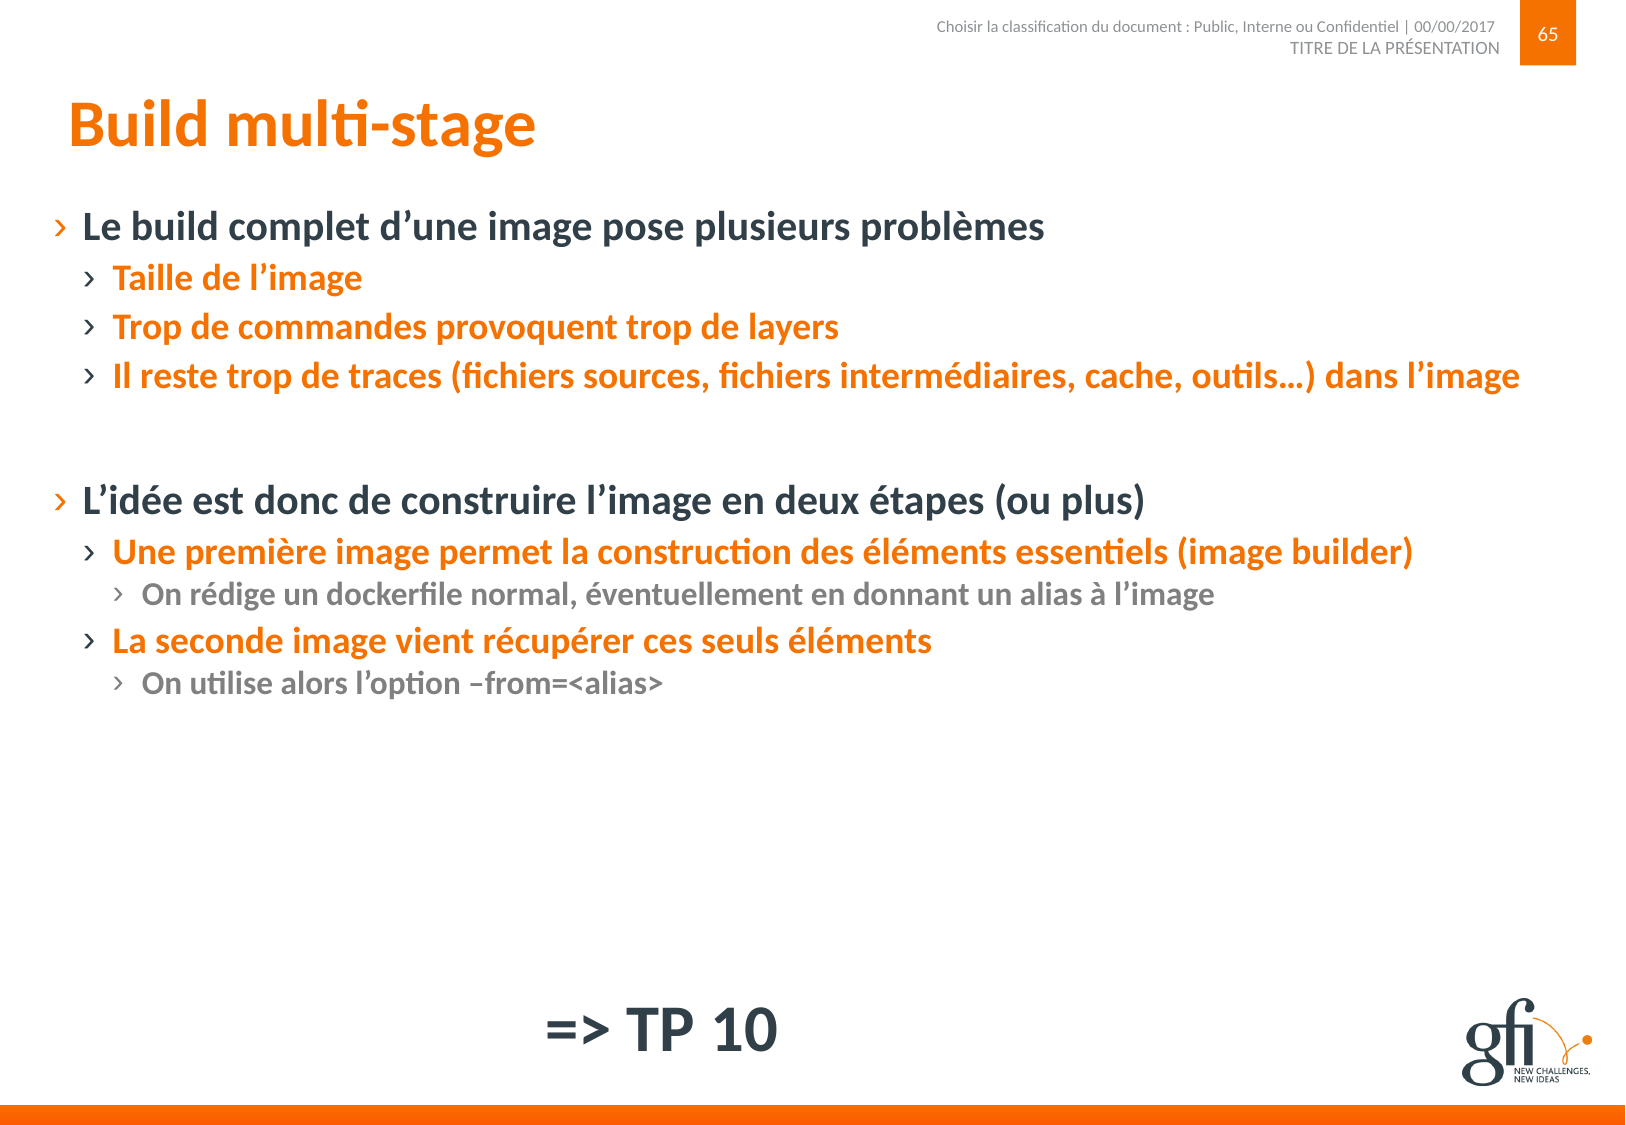

65
TITRE DE LA PRÉSENTATION
Choisir la classification du document : Public, Interne ou Confidentiel | 00/00/2017
# Build multi-stage
Le build complet d’une image pose plusieurs problèmes
Taille de l’image
Trop de commandes provoquent trop de layers
Il reste trop de traces (fichiers sources, fichiers intermédiaires, cache, outils…) dans l’image

L’idée est donc de construire l’image en deux étapes (ou plus)
Une première image permet la construction des éléments essentiels (image builder)
On rédige un dockerfile normal, éventuellement en donnant un alias à l’image
La seconde image vient récupérer ces seuls éléments
On utilise alors l’option –from=<alias>

 => TP 10